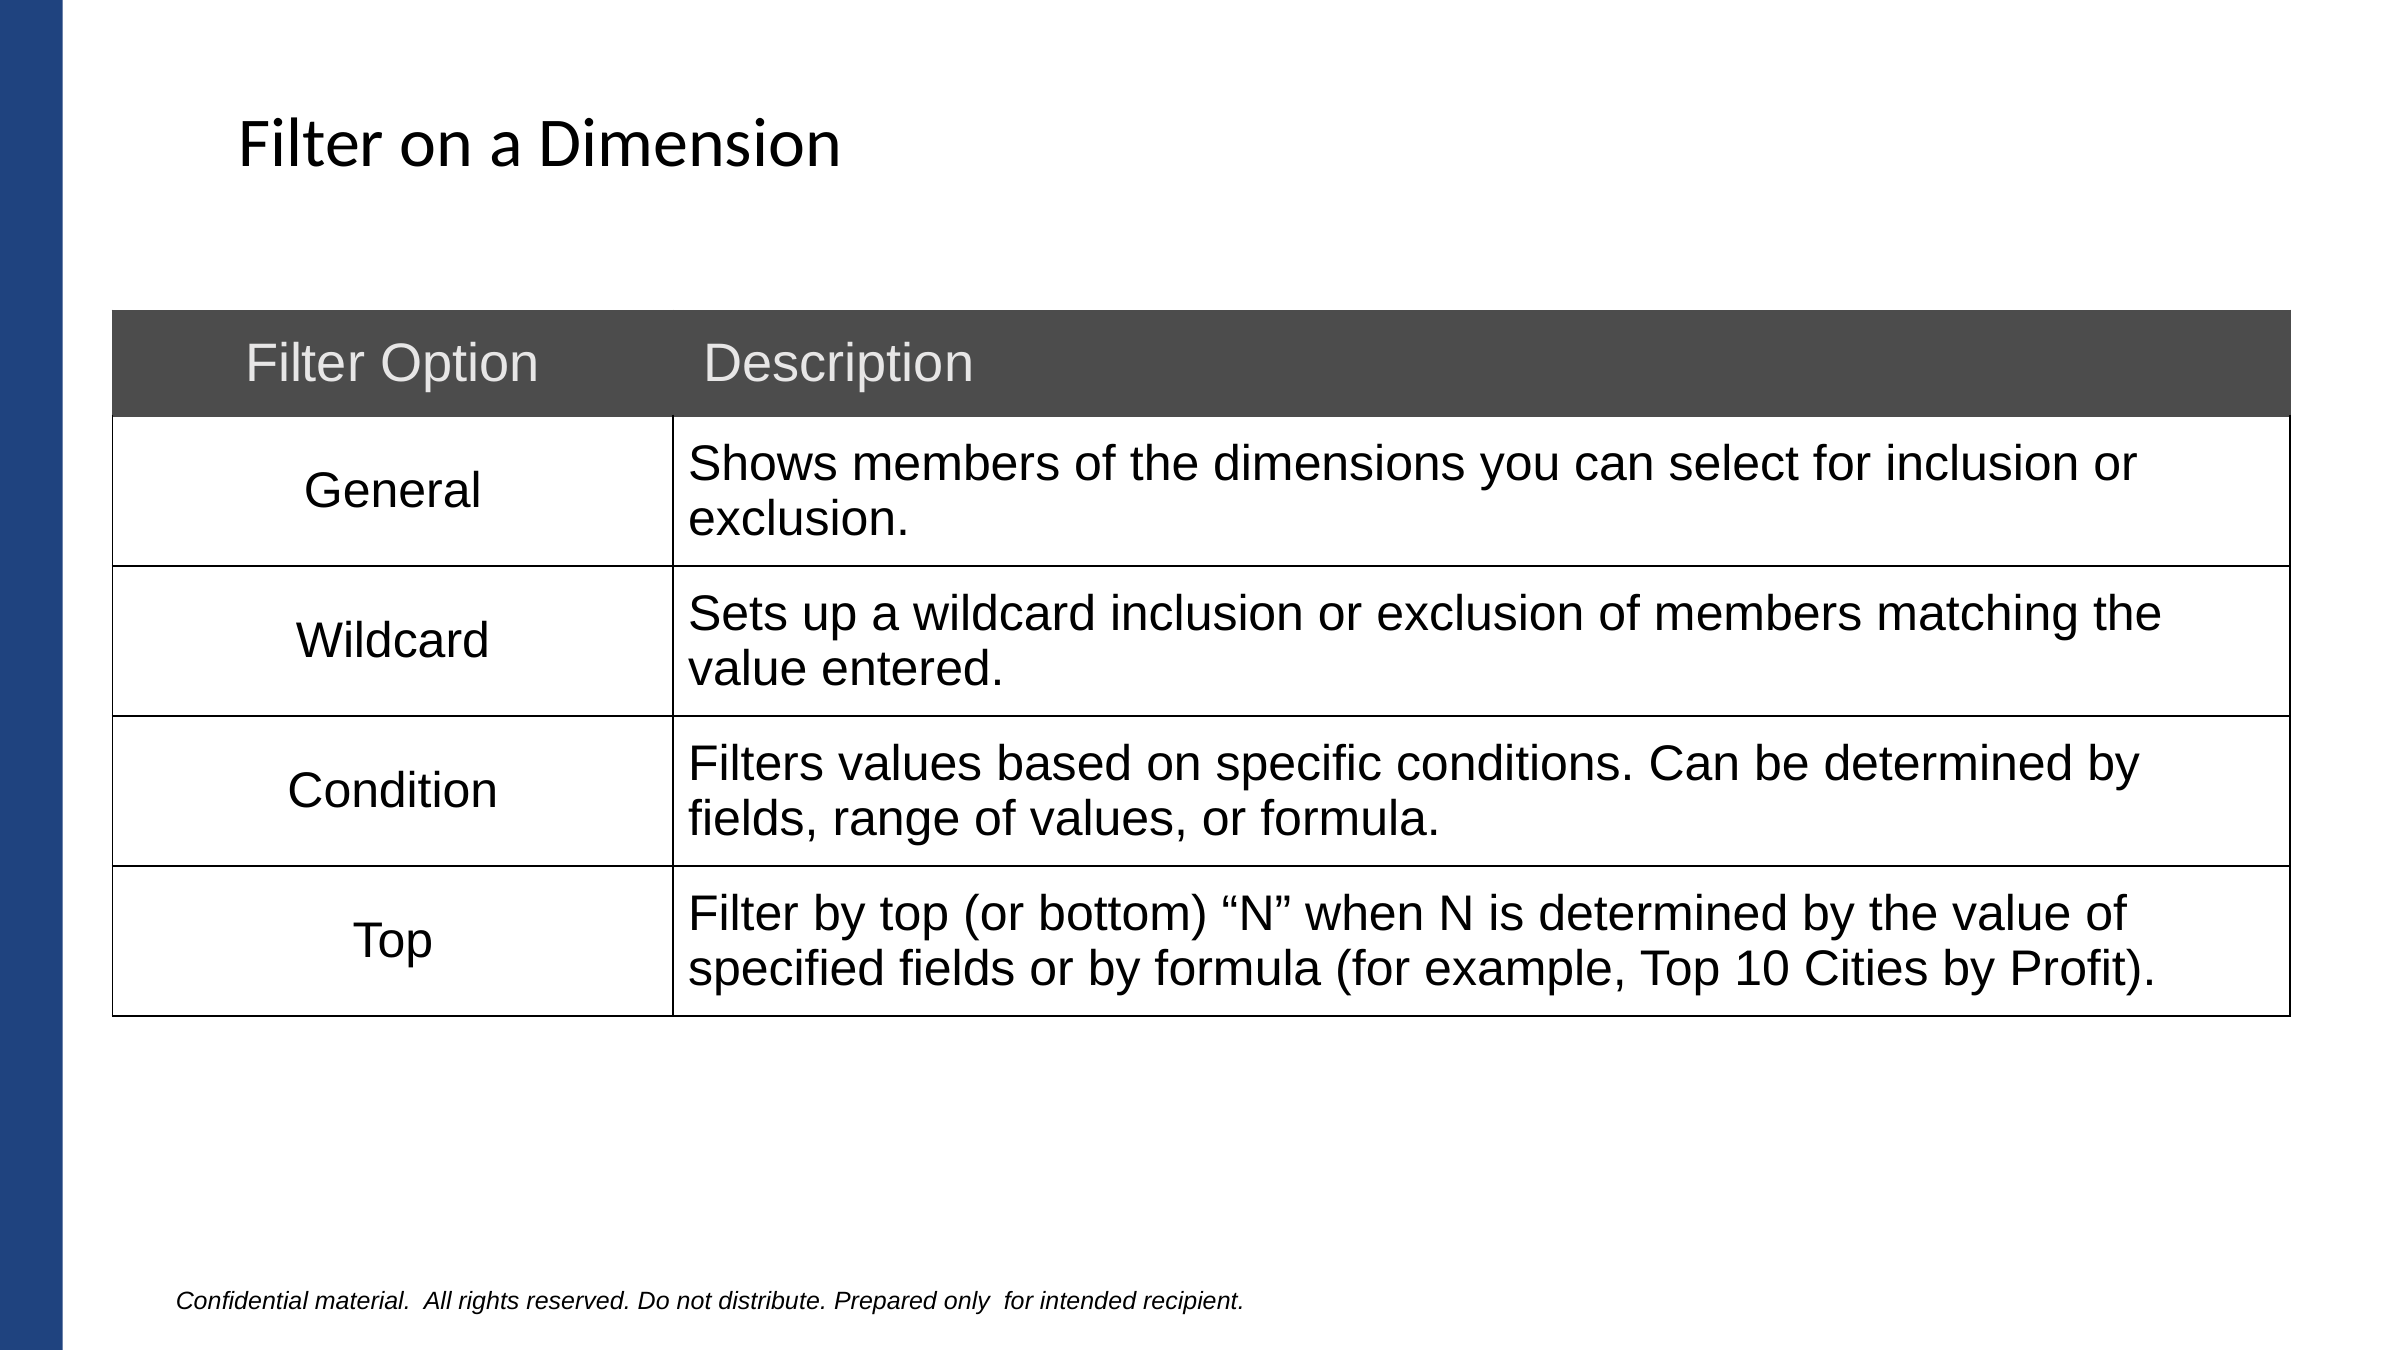

Filter on a Dimension
| Filter Option | Description |
| --- | --- |
| General | Shows members of the dimensions you can select for inclusion or exclusion. |
| Wildcard | Sets up a wildcard inclusion or exclusion of members matching the value entered. |
| Condition | Filters values based on specific conditions. Can be determined by fields, range of values, or formula. |
| Top | Filter by top (or bottom) “N” when N is determined by the value of specified fields or by formula (for example, Top 10 Cities by Profit). |